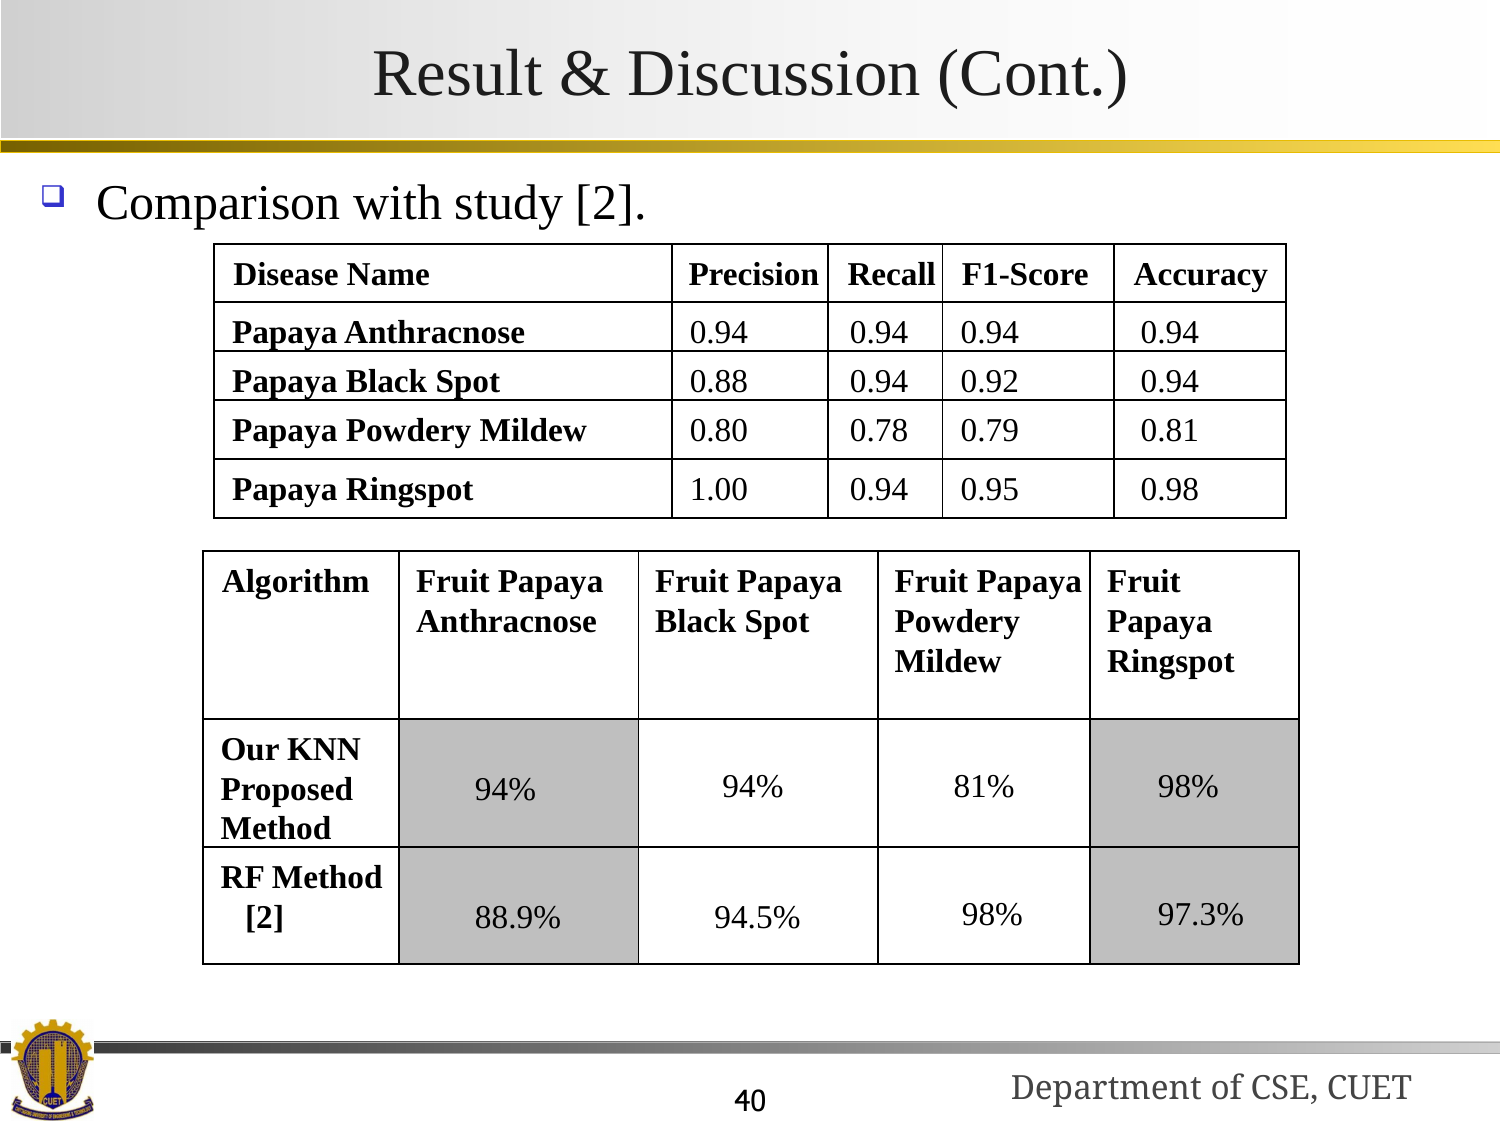

# Result & Discussion (Cont.)
Comparison with study [2].

| Disease Name | Precision | Recall | F1-Score | Accuracy |
| --- | --- | --- | --- | --- |
| Papaya Anthracnose | 0.94 | 0.94 | 0.94 | 0.94 |
| Papaya Black Spot | 0.88 | 0.94 | 0.92 | 0.94 |
| Papaya Powdery Mildew | 0.80 | 0.78 | 0.79 | 0.81 |
| Papaya Ringspot | 1.00 | 0.94 | 0.95 | 0.98 |

| Algorithm | Fruit Papaya Anthracnose | Fruit Papaya Black Spot | Fruit Papaya Powdery Mildew | Fruit Papaya Ringspot |
| --- | --- | --- | --- | --- |
| Our KNN Proposed Method | 94% | 94% | 81% | 98% |
| RF Method [2] | 88.9% | 94.5% | 98% | 97.3% |